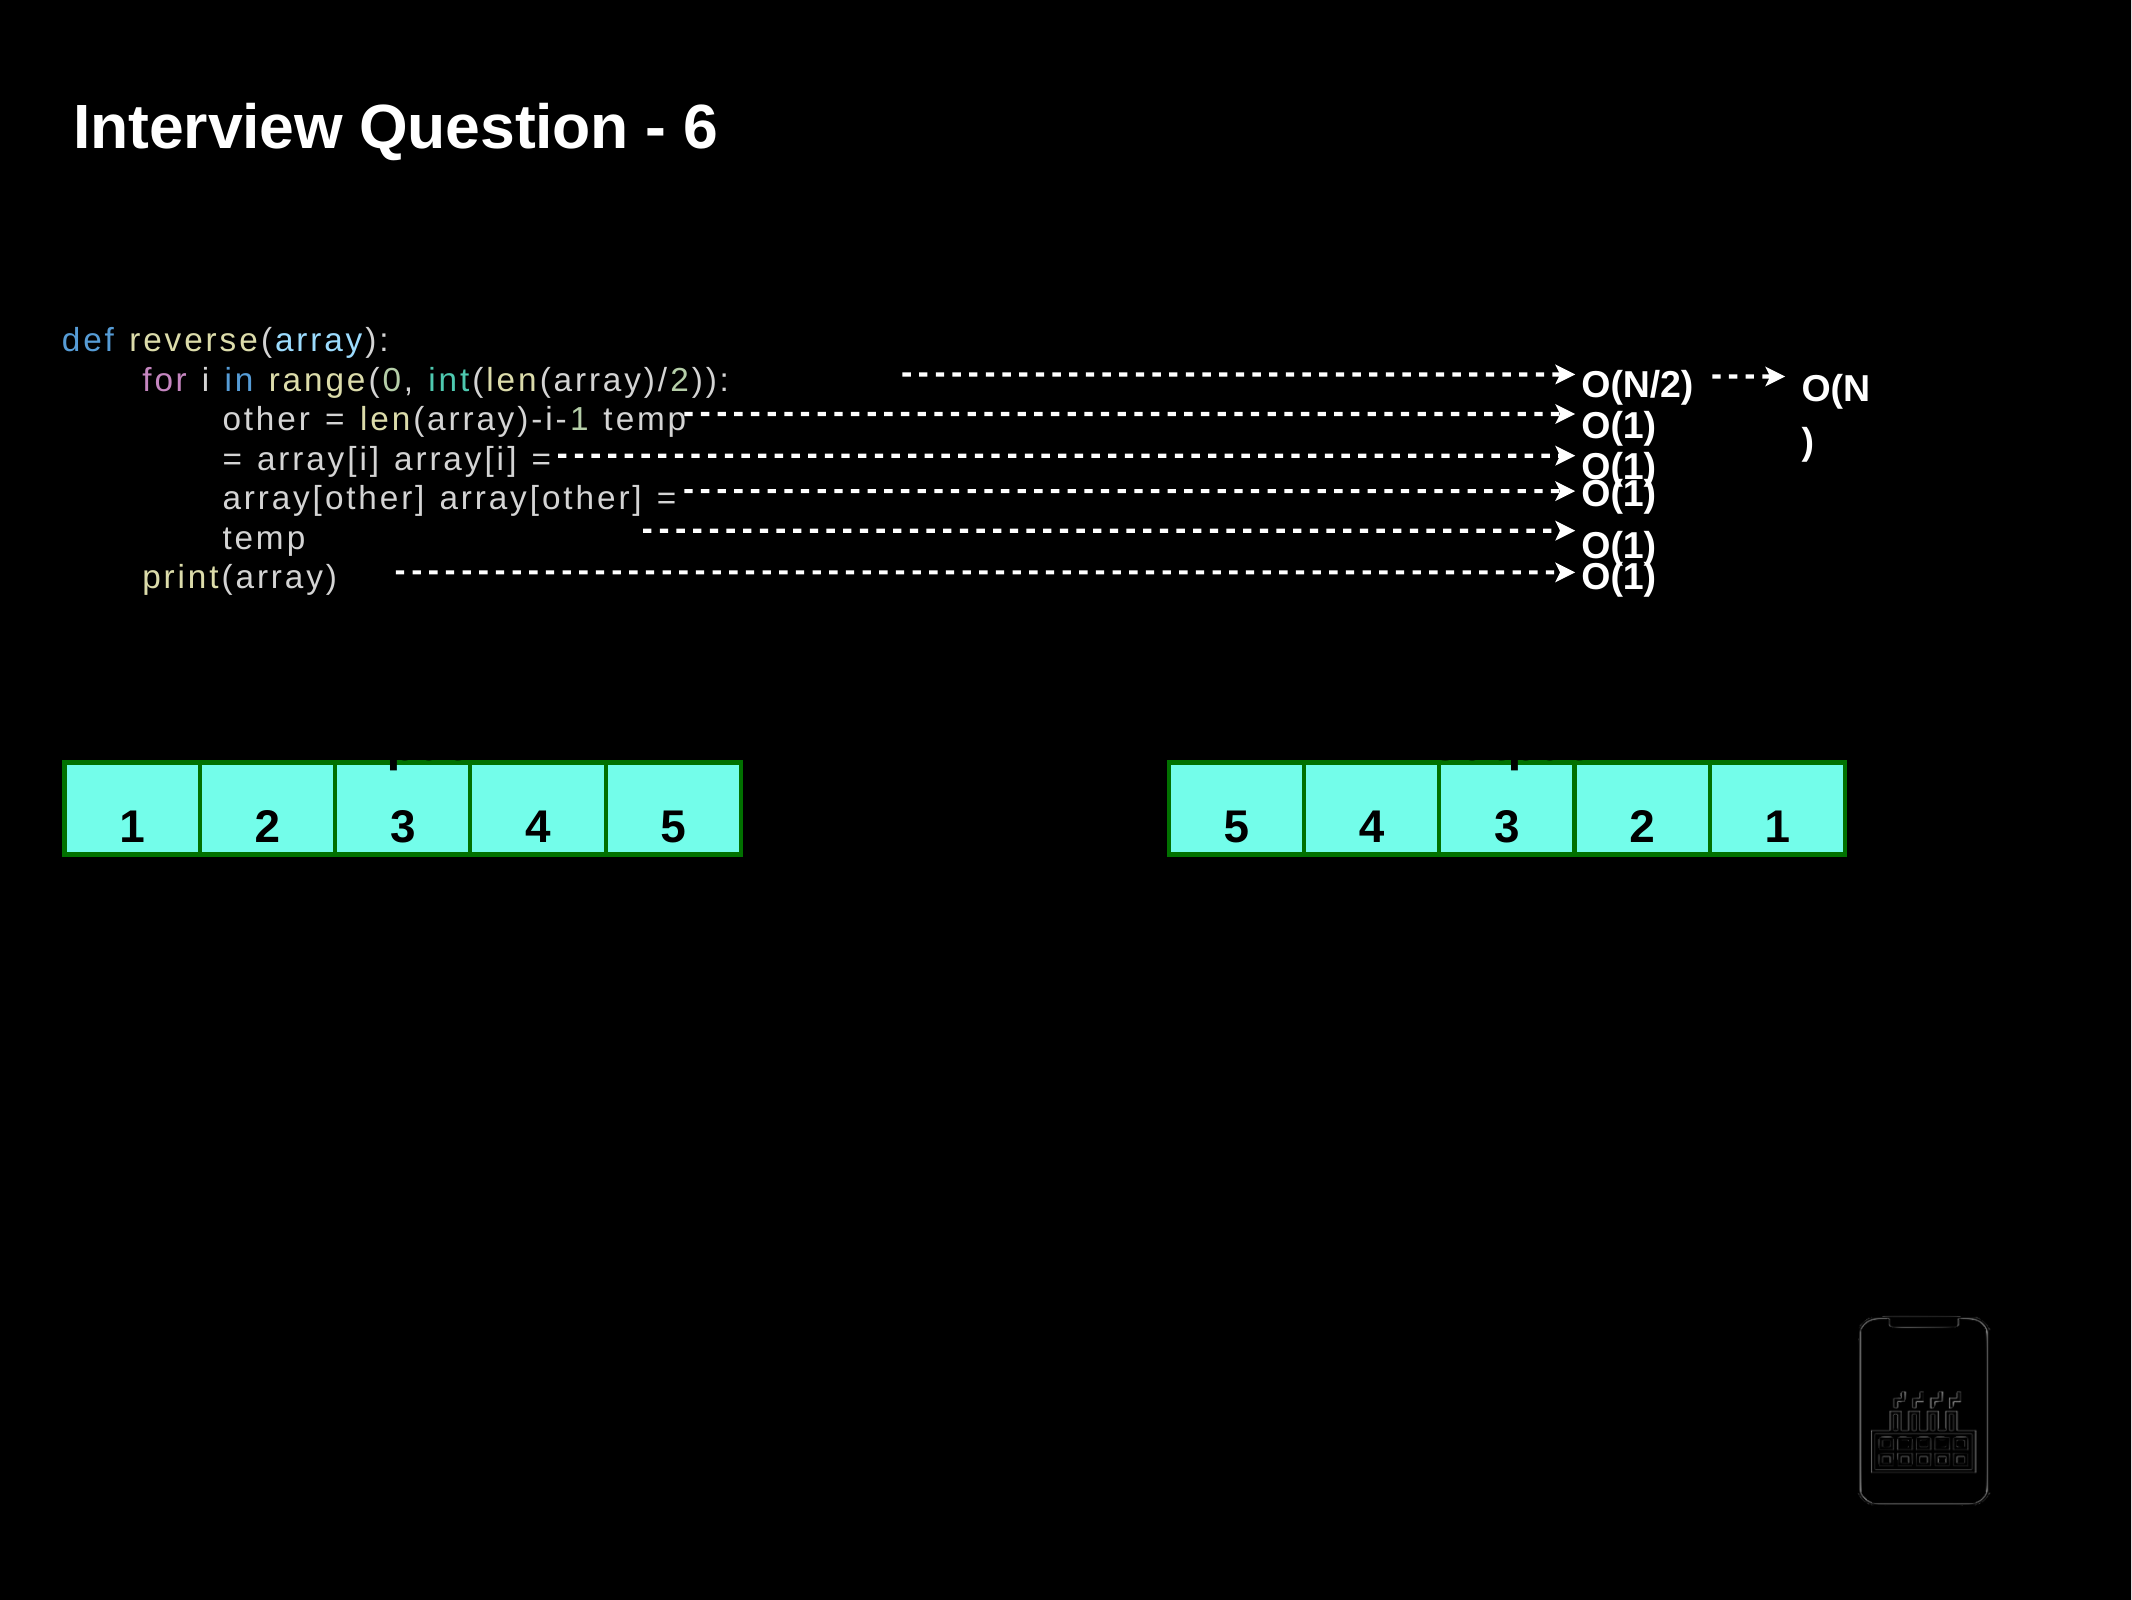

Interview Question - 6
What is the runtime of the below code?

def reverse(array):
O(N)
for i in range(0, int(len(array)/2)):
O(N/2) O(1) O(1)
O(1)
O(1)
O(1)
other = len(array)-i-1 temp = array[i] array[i] = array[other] array[other] = temp
print(array)
input
output

1
2
3
4
5
5
4
3
2
1

Time Complexity : O(N)

AppMillers
www.appmillers.com